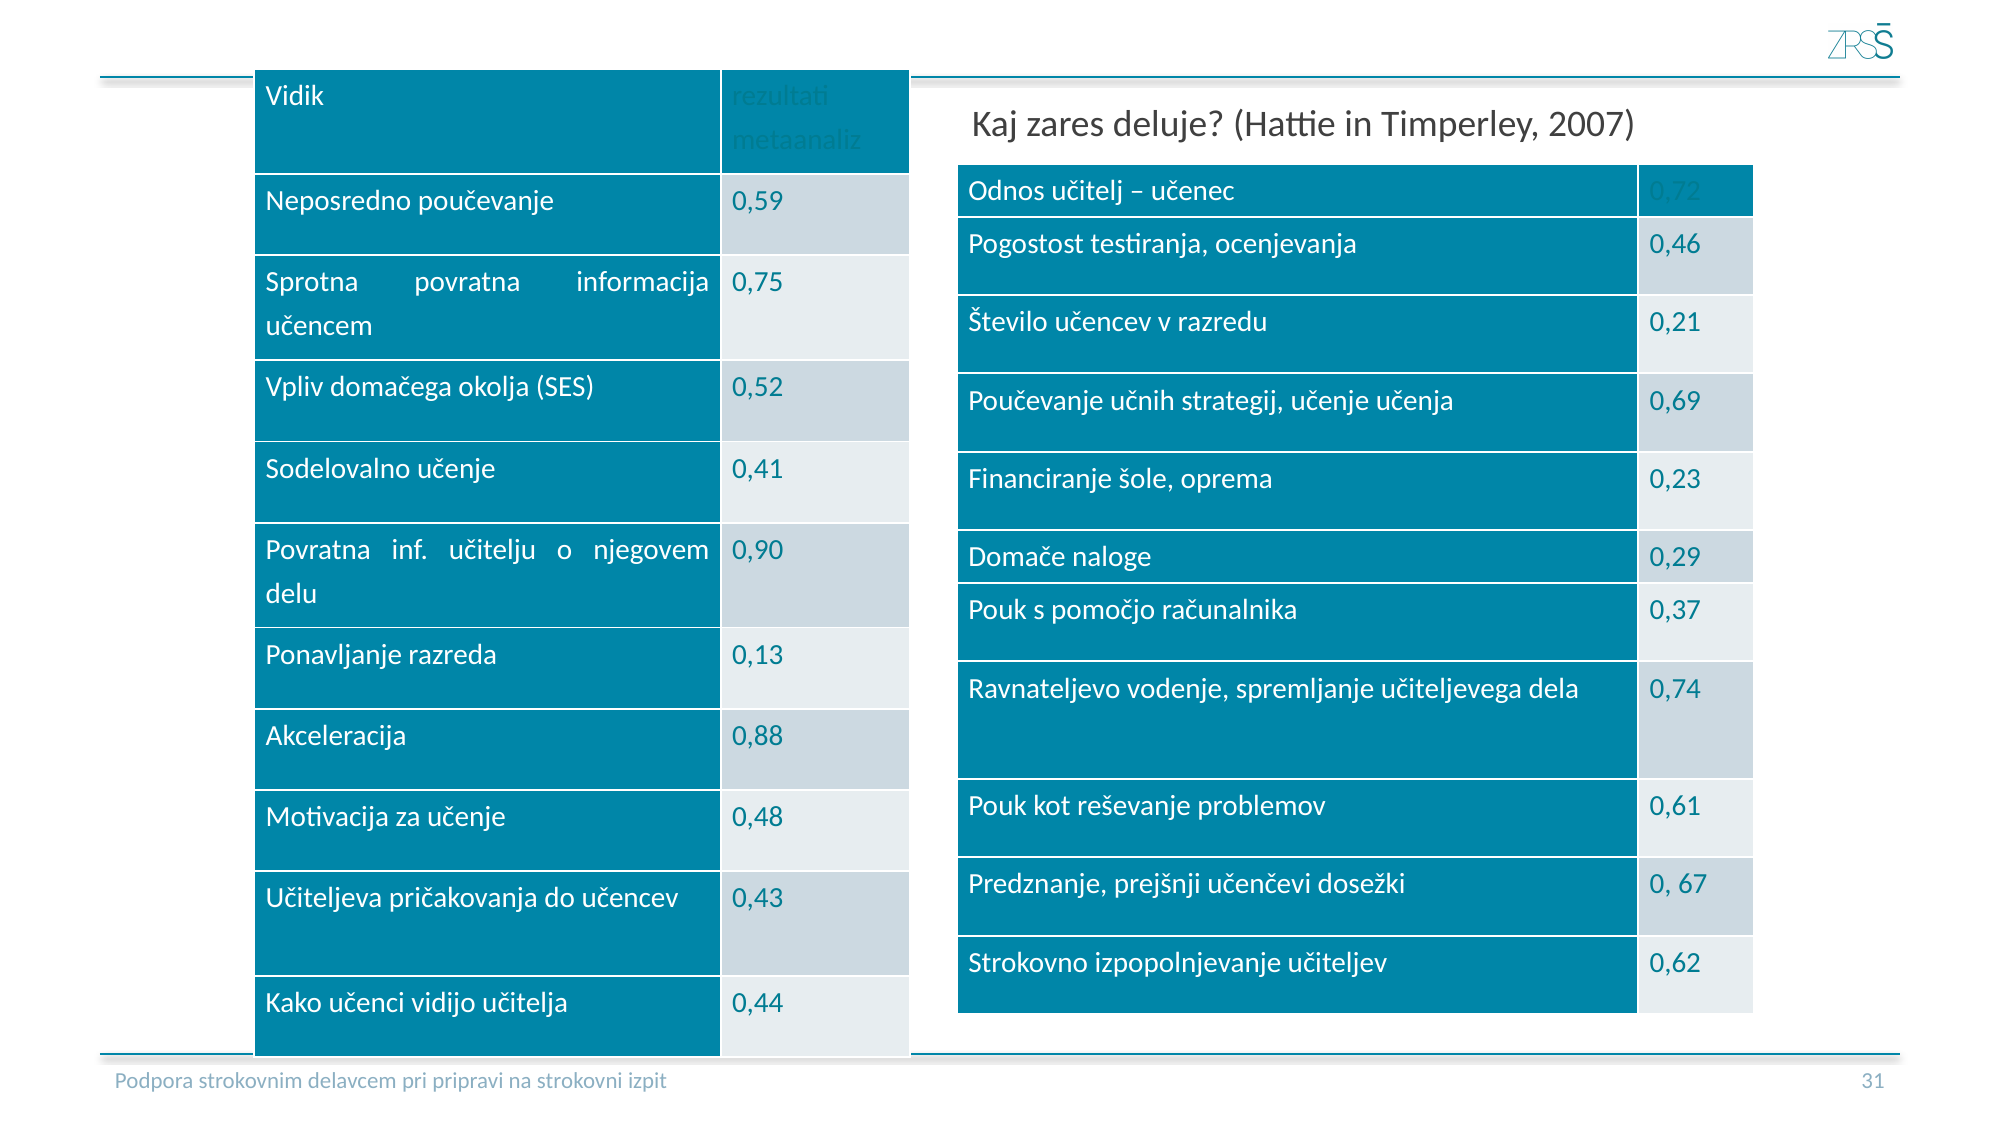

| Vidik | rezultati metaanaliz |
| --- | --- |
| Neposredno poučevanje | 0,59 |
| Sprotna povratna informacija učencem | 0,75 |
| Vpliv domačega okolja (SES) | 0,52 |
| Sodelovalno učenje | 0,41 |
| Povratna inf. učitelju o njegovem delu | 0,90 |
| Ponavljanje razreda | 0,13 |
| Akceleracija | 0,88 |
| Motivacija za učenje | 0,48 |
| Učiteljeva pričakovanja do učencev | 0,43 |
| Kako učenci vidijo učitelja | 0,44 |
Kaj zares deluje? (Hattie in Timperley, 2007)
| Odnos učitelj – učenec | 0,72 |
| --- | --- |
| Pogostost testiranja, ocenjevanja | 0,46 |
| Število učencev v razredu | 0,21 |
| Poučevanje učnih strategij, učenje učenja | 0,69 |
| Financiranje šole, oprema | 0,23 |
| Domače naloge | 0,29 |
| Pouk s pomočjo računalnika | 0,37 |
| Ravnateljevo vodenje, spremljanje učiteljevega dela | 0,74 |
| Pouk kot reševanje problemov | 0,61 |
| Predznanje, prejšnji učenčevi dosežki | 0, 67 |
| Strokovno izpopolnjevanje učiteljev | 0,62 |
Podpora strokovnim delavcem pri pripravi na strokovni izpit

31